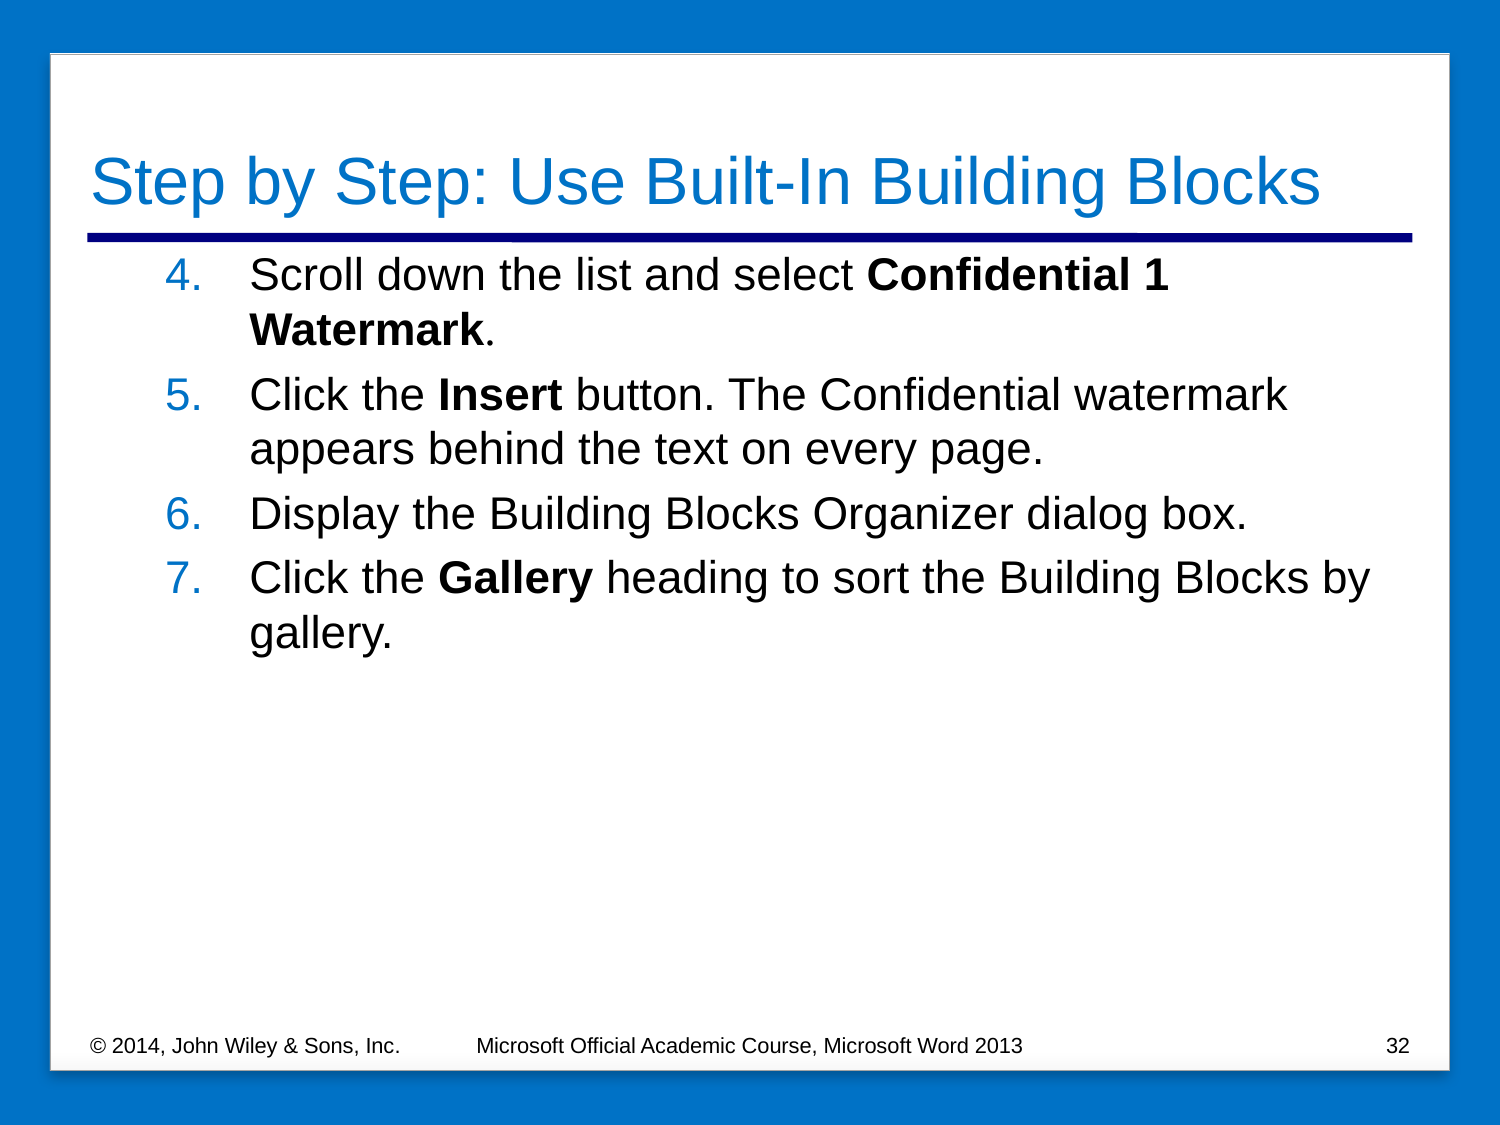

# Step by Step: Use Built-In Building Blocks
Scroll down the list and select Confidential 1 Watermark.
Click the Insert button. The Confidential watermark appears behind the text on every page.
Display the Building Blocks Organizer dialog box.
Click the Gallery heading to sort the Building Blocks by gallery.
© 2014, John Wiley & Sons, Inc.
Microsoft Official Academic Course, Microsoft Word 2013
32